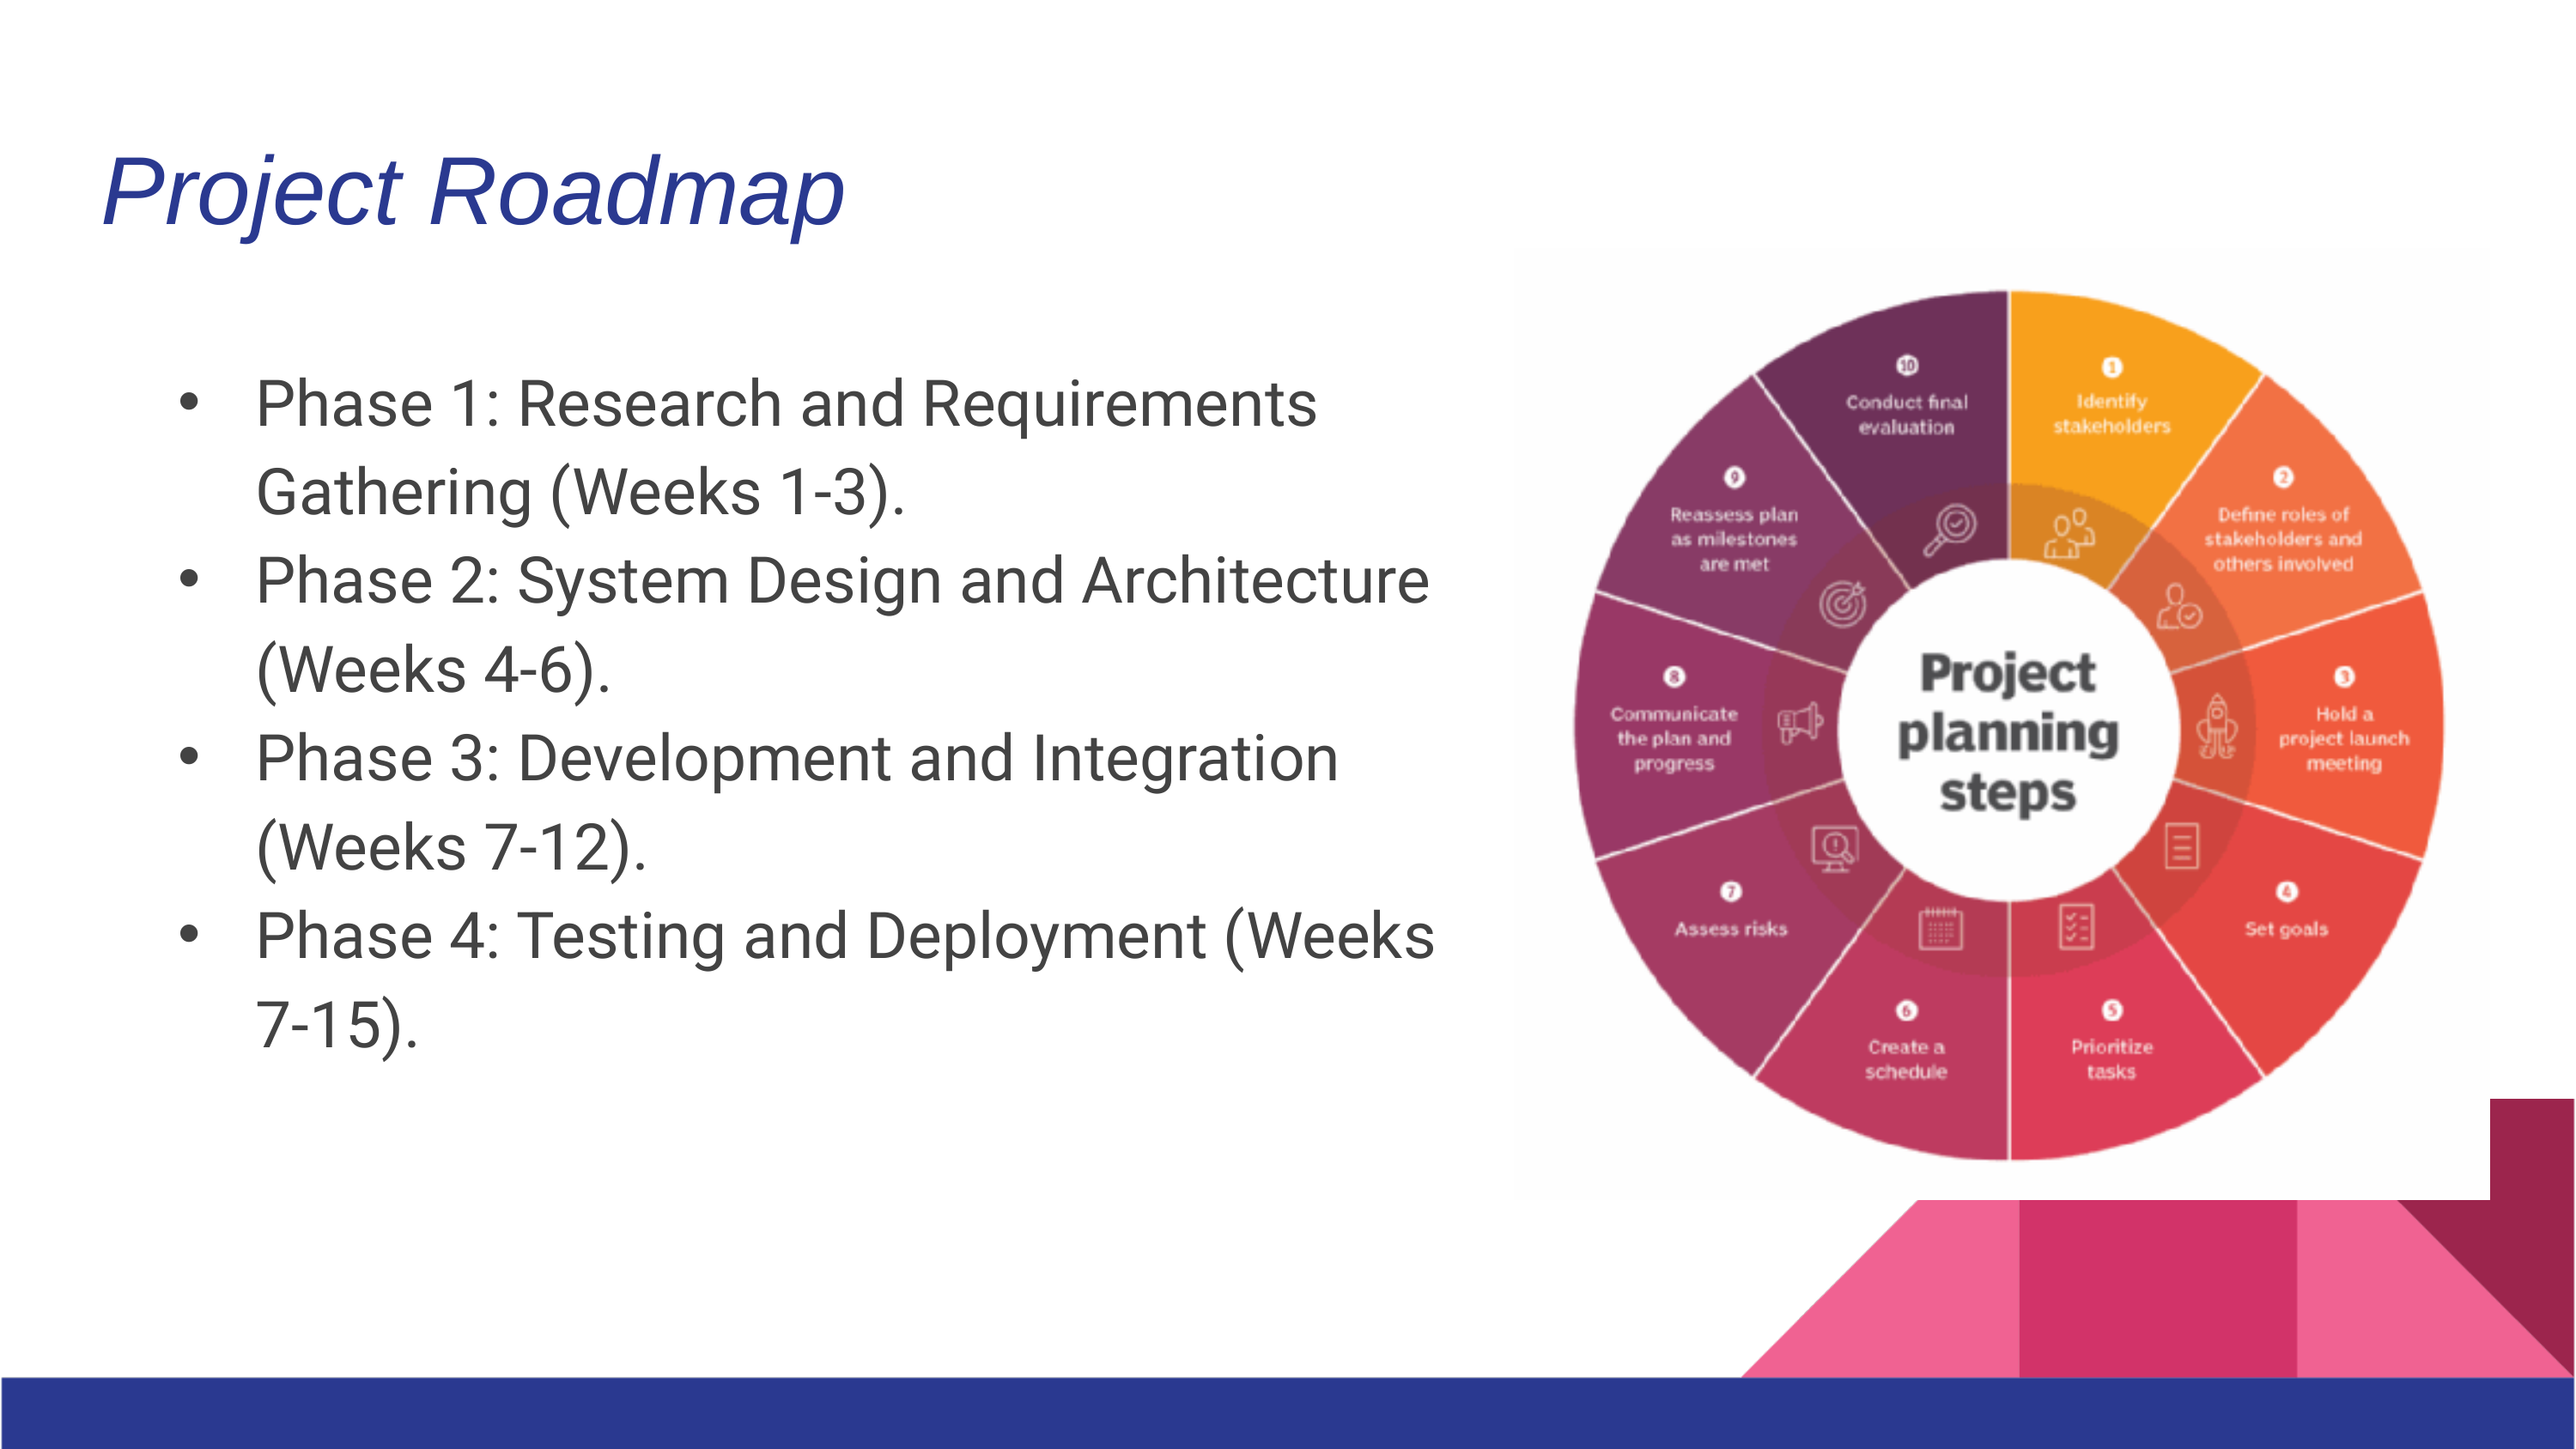

Project Roadmap

Phase 1: Research and Requirements Gathering (Weeks 1-3).
Phase 2: System Design and Architecture (Weeks 4-6).
Phase 3: Development and Integration (Weeks 7-12).
Phase 4: Testing and Deployment (Weeks 7-15).